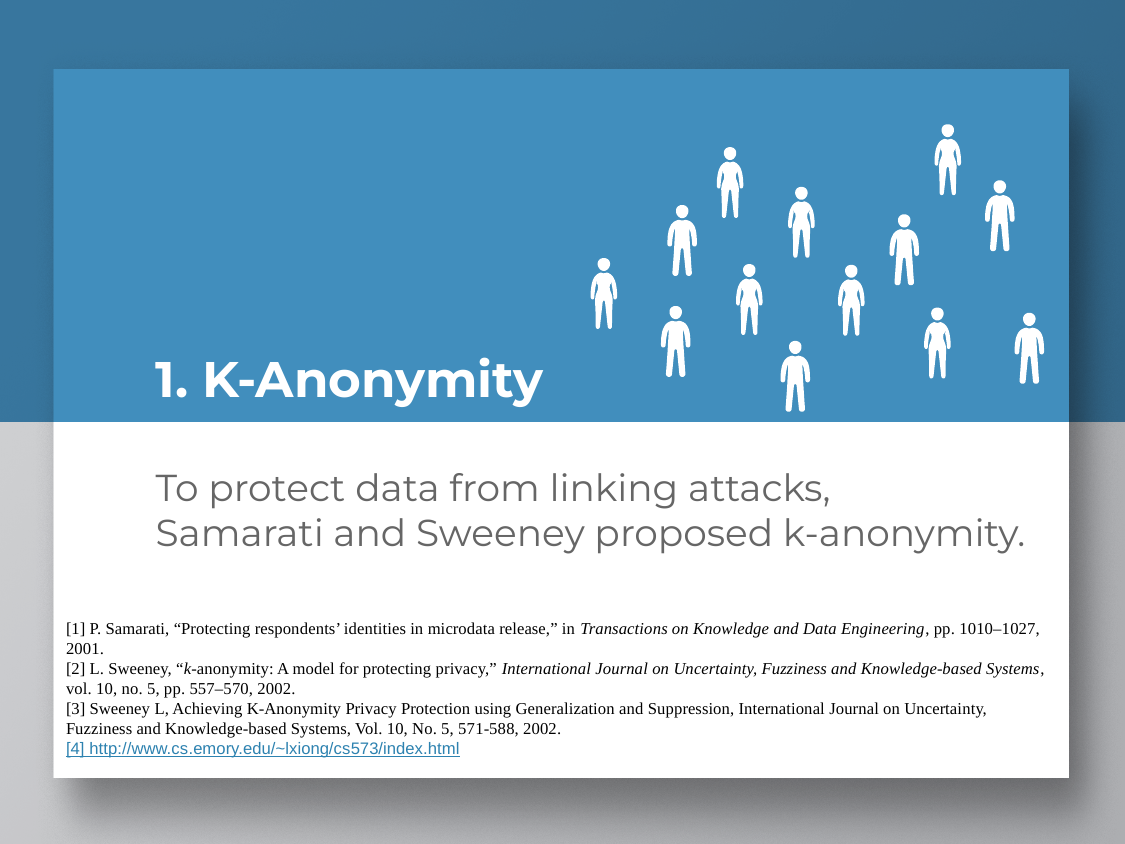

# 1. K-Anonymity

To protect data from linking attacks,
Samarati and Sweeney proposed k-anonymity.
[1] P. Samarati, “Protecting respondents’ identities in microdata release,” in Transactions on Knowledge and Data Engineering, pp. 1010–1027, 2001.
[2] L. Sweeney, “k-anonymity: A model for protecting privacy,” International Journal on Uncertainty, Fuzziness and Knowledge-based Systems, vol. 10, no. 5, pp. 557–570, 2002.
[3] Sweeney L, Achieving K-Anonymity Privacy Protection using Generalization and Suppression, International Journal on Uncertainty, Fuzziness and Knowledge-based Systems, Vol. 10, No. 5, 571-588, 2002.
[4] http://www.cs.emory.edu/~lxiong/cs573/index.html